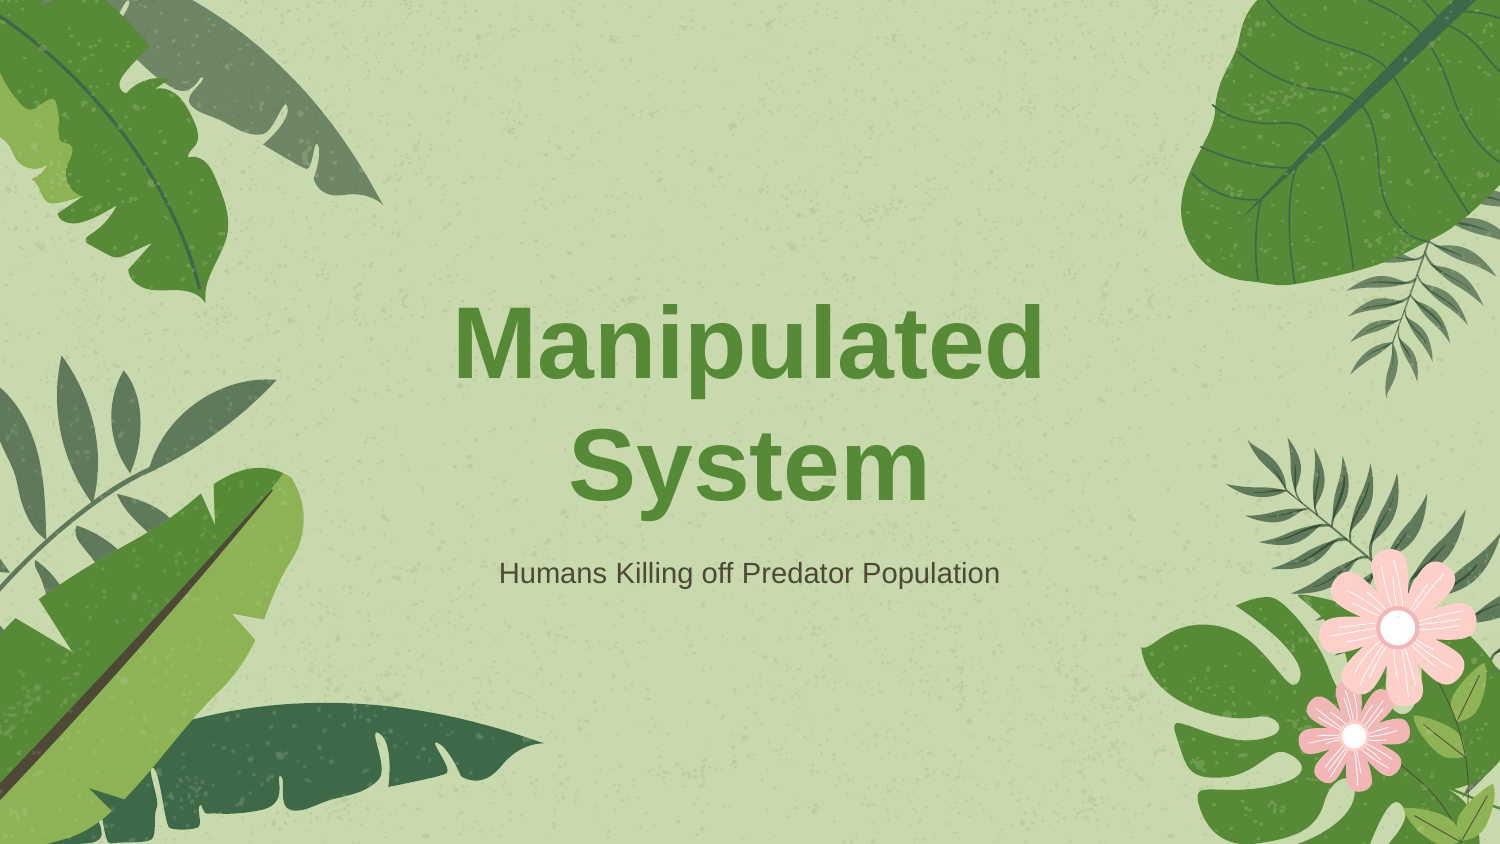

# Manipulated System
Humans Killing off Predator Population